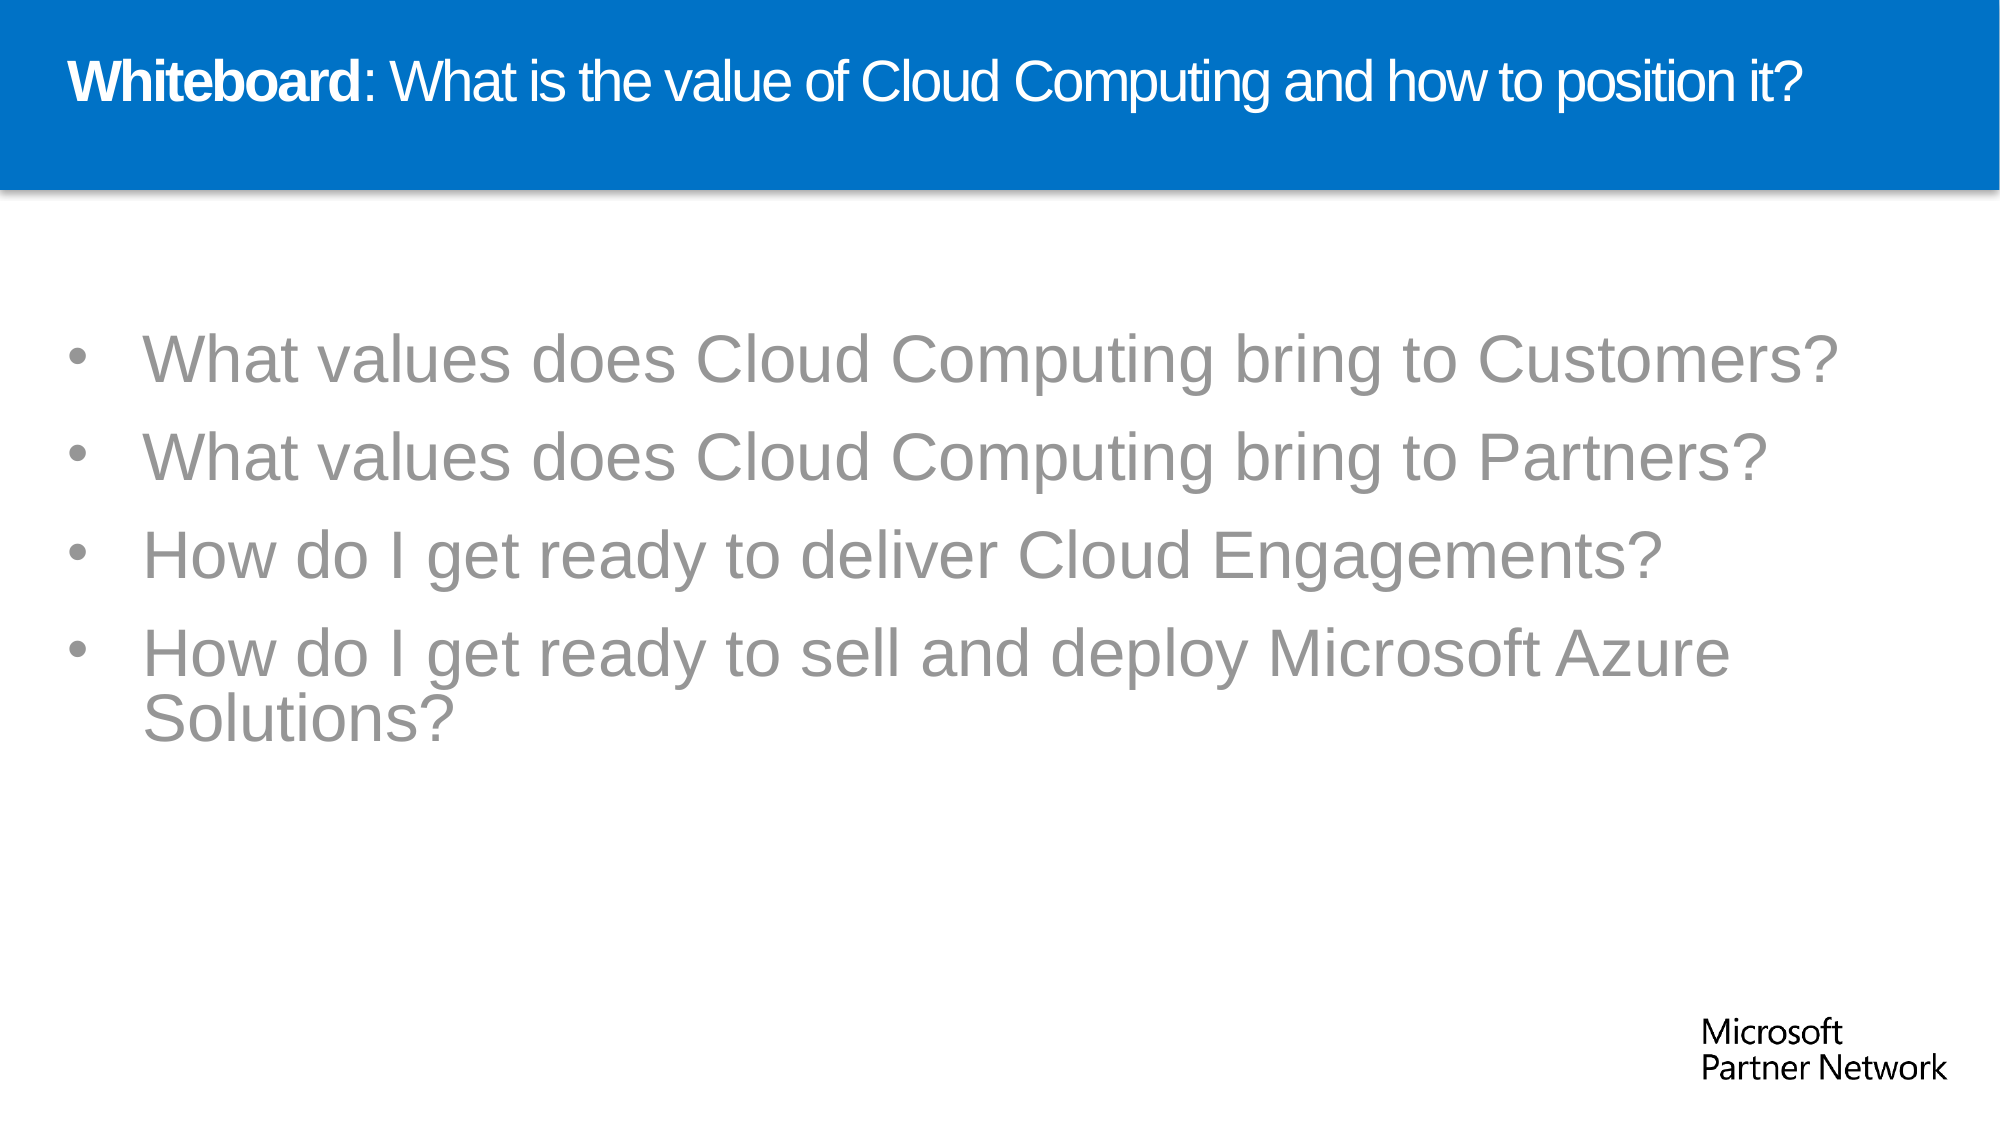

# Whiteboard: What is the value of Cloud Computing and how to position it?
What values does Cloud Computing bring to Customers?
What values does Cloud Computing bring to Partners?
How do I get ready to deliver Cloud Engagements?
How do I get ready to sell and deploy Microsoft Azure Solutions?